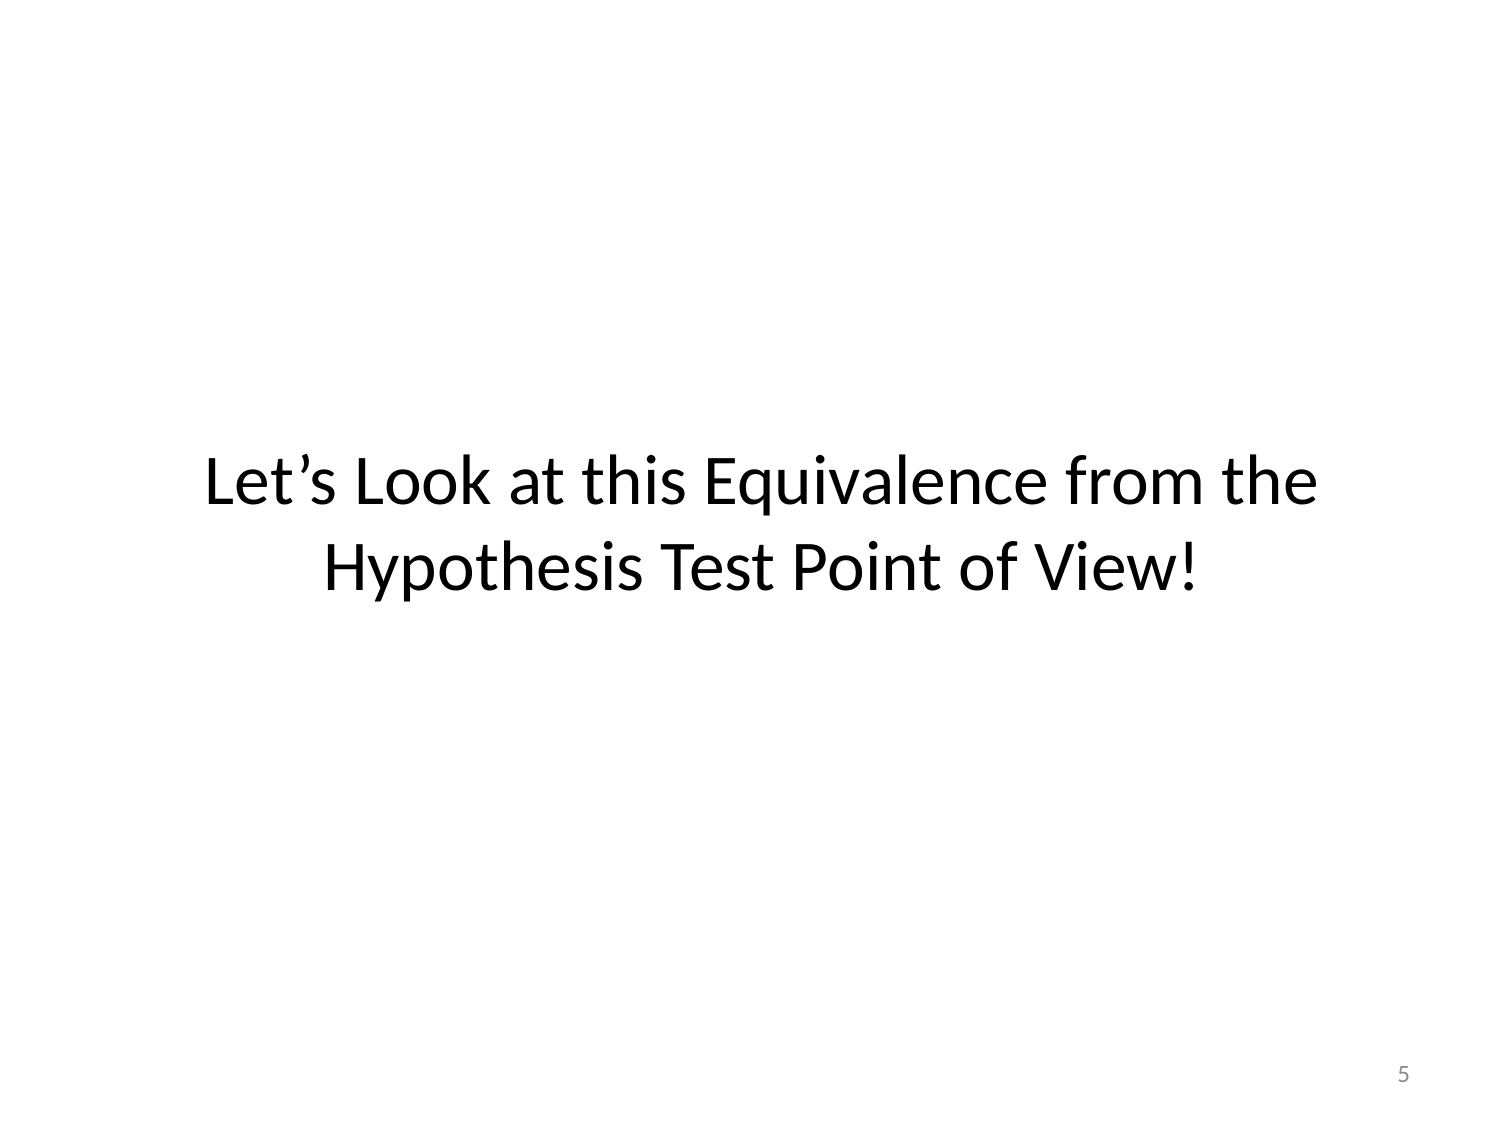

# Let’s Look at this Equivalence from the Hypothesis Test Point of View!
5